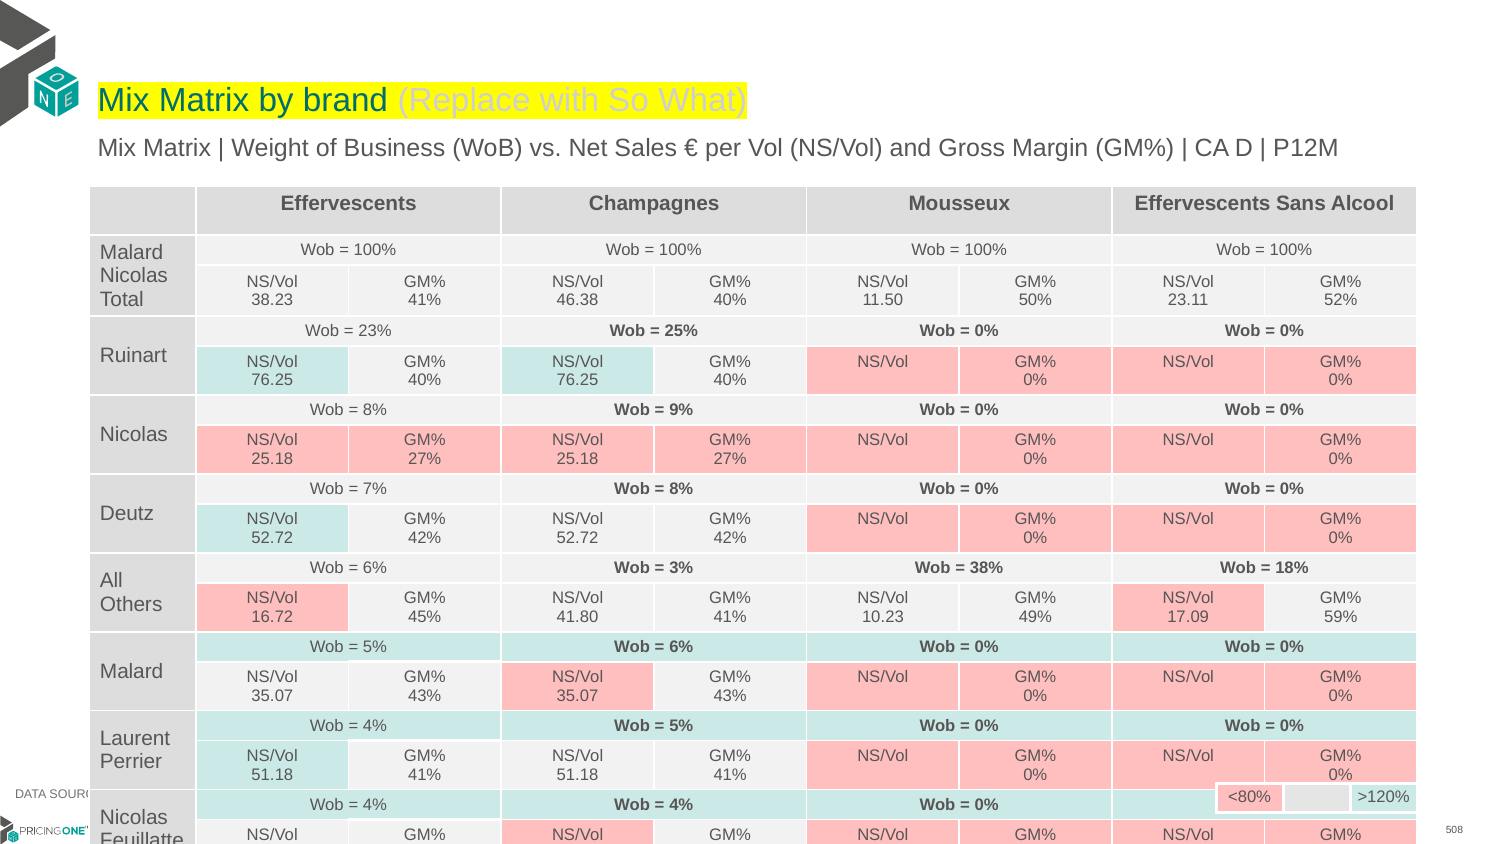

# Mix Matrix by brand (Replace with So What)
Mix Matrix | Weight of Business (WoB) vs. Net Sales € per Vol (NS/Vol) and Gross Margin (GM%) | CA D | P12M
|  | Effervescents |  | Champagnes |  | Mousseux |  | Effervescents Sans Alcool |  |
| --- | --- | --- | --- | --- | --- | --- | --- | --- |
| Malard Nicolas Total | Wob = 100% |  | Wob = 100% |  | Wob = 100% |  | Wob = 100% |  |
|  | NS/Vol 38.23 | GM% 41% | NS/Vol 46.38 | GM% 40% | NS/Vol 11.50 | GM% 50% | NS/Vol 23.11 | GM% 52% |
| Ruinart | Wob = 23% |  | Wob = 25% |  | Wob = 0% |  | Wob = 0% |  |
|  | NS/Vol 76.25 | GM% 40% | NS/Vol 76.25 | GM% 40% | NS/Vol | GM% 0% | NS/Vol | GM% 0% |
| Nicolas | Wob = 8% |  | Wob = 9% |  | Wob = 0% |  | Wob = 0% |  |
|  | NS/Vol 25.18 | GM% 27% | NS/Vol 25.18 | GM% 27% | NS/Vol | GM% 0% | NS/Vol | GM% 0% |
| Deutz | Wob = 7% |  | Wob = 8% |  | Wob = 0% |  | Wob = 0% |  |
|  | NS/Vol 52.72 | GM% 42% | NS/Vol 52.72 | GM% 42% | NS/Vol | GM% 0% | NS/Vol | GM% 0% |
| All Others | Wob = 6% |  | Wob = 3% |  | Wob = 38% |  | Wob = 18% |  |
|  | NS/Vol 16.72 | GM% 45% | NS/Vol 41.80 | GM% 41% | NS/Vol 10.23 | GM% 49% | NS/Vol 17.09 | GM% 59% |
| Malard | Wob = 5% |  | Wob = 6% |  | Wob = 0% |  | Wob = 0% |  |
|  | NS/Vol 35.07 | GM% 43% | NS/Vol 35.07 | GM% 43% | NS/Vol | GM% 0% | NS/Vol | GM% 0% |
| Laurent Perrier | Wob = 4% |  | Wob = 5% |  | Wob = 0% |  | Wob = 0% |  |
|  | NS/Vol 51.18 | GM% 41% | NS/Vol 51.18 | GM% 41% | NS/Vol | GM% 0% | NS/Vol | GM% 0% |
| Nicolas Feuillatte | Wob = 4% |  | Wob = 4% |  | Wob = 0% |  | Wob = 0% |  |
|  | NS/Vol 35.22 | GM% 44% | NS/Vol 35.22 | GM% 44% | NS/Vol | GM% 0% | NS/Vol | GM% 0% |
| Heidsieck & Co Monopole | Wob = 3% |  | Wob = 4% |  | Wob = 0% |  | Wob = 0% |  |
|  | NS/Vol 33.83 | GM% 40% | NS/Vol 33.83 | GM% 40% | NS/Vol | GM% 0% | NS/Vol | GM% 0% |
| De Bligny | Wob = 3% |  | Wob = 3% |  | Wob = 0% |  | Wob = 0% |  |
|  | NS/Vol 34.94 | GM% 45% | NS/Vol 34.94 | GM% 45% | NS/Vol | GM% 0% | NS/Vol | GM% 0% |
| Ayala | Wob = 3% |  | Wob = 3% |  | Wob = 0% |  | Wob = 0% |  |
|  | NS/Vol 42.50 | GM% 41% | NS/Vol 42.50 | GM% 41% | NS/Vol | GM% 0% | NS/Vol | GM% 0% |
| Besserat De Bellefon | Wob = 3% |  | Wob = 3% |  | Wob = 0% |  | Wob = 0% |  |
|  | NS/Vol 44.77 | GM% 44% | NS/Vol 44.77 | GM% 44% | NS/Vol | GM% 0% | NS/Vol | GM% 0% |
| Canard Duchêne | Wob = 3% |  | Wob = 3% |  | Wob = 0% |  | Wob = 0% |  |
|  | NS/Vol 35.32 | GM% 45% | NS/Vol 35.32 | GM% 45% | NS/Vol | GM% 0% | NS/Vol | GM% 0% |
DATA SOURCE: Client P&L
| <80% |  | >120% |
| --- | --- | --- |

14/01/2024
508